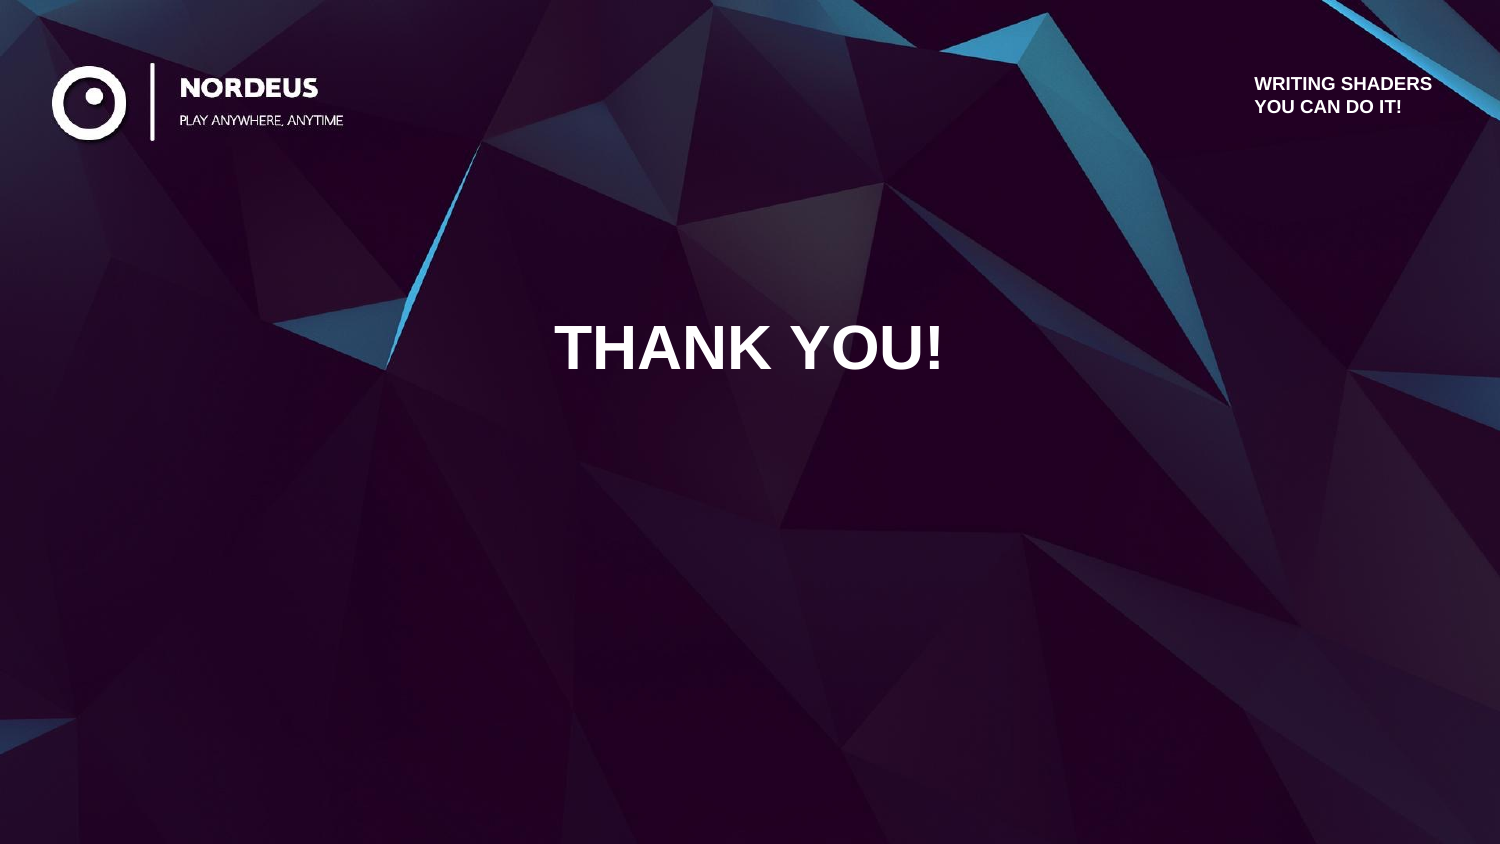

WRITING SHADERS
YOU CAN DO IT!
THANK YOU!